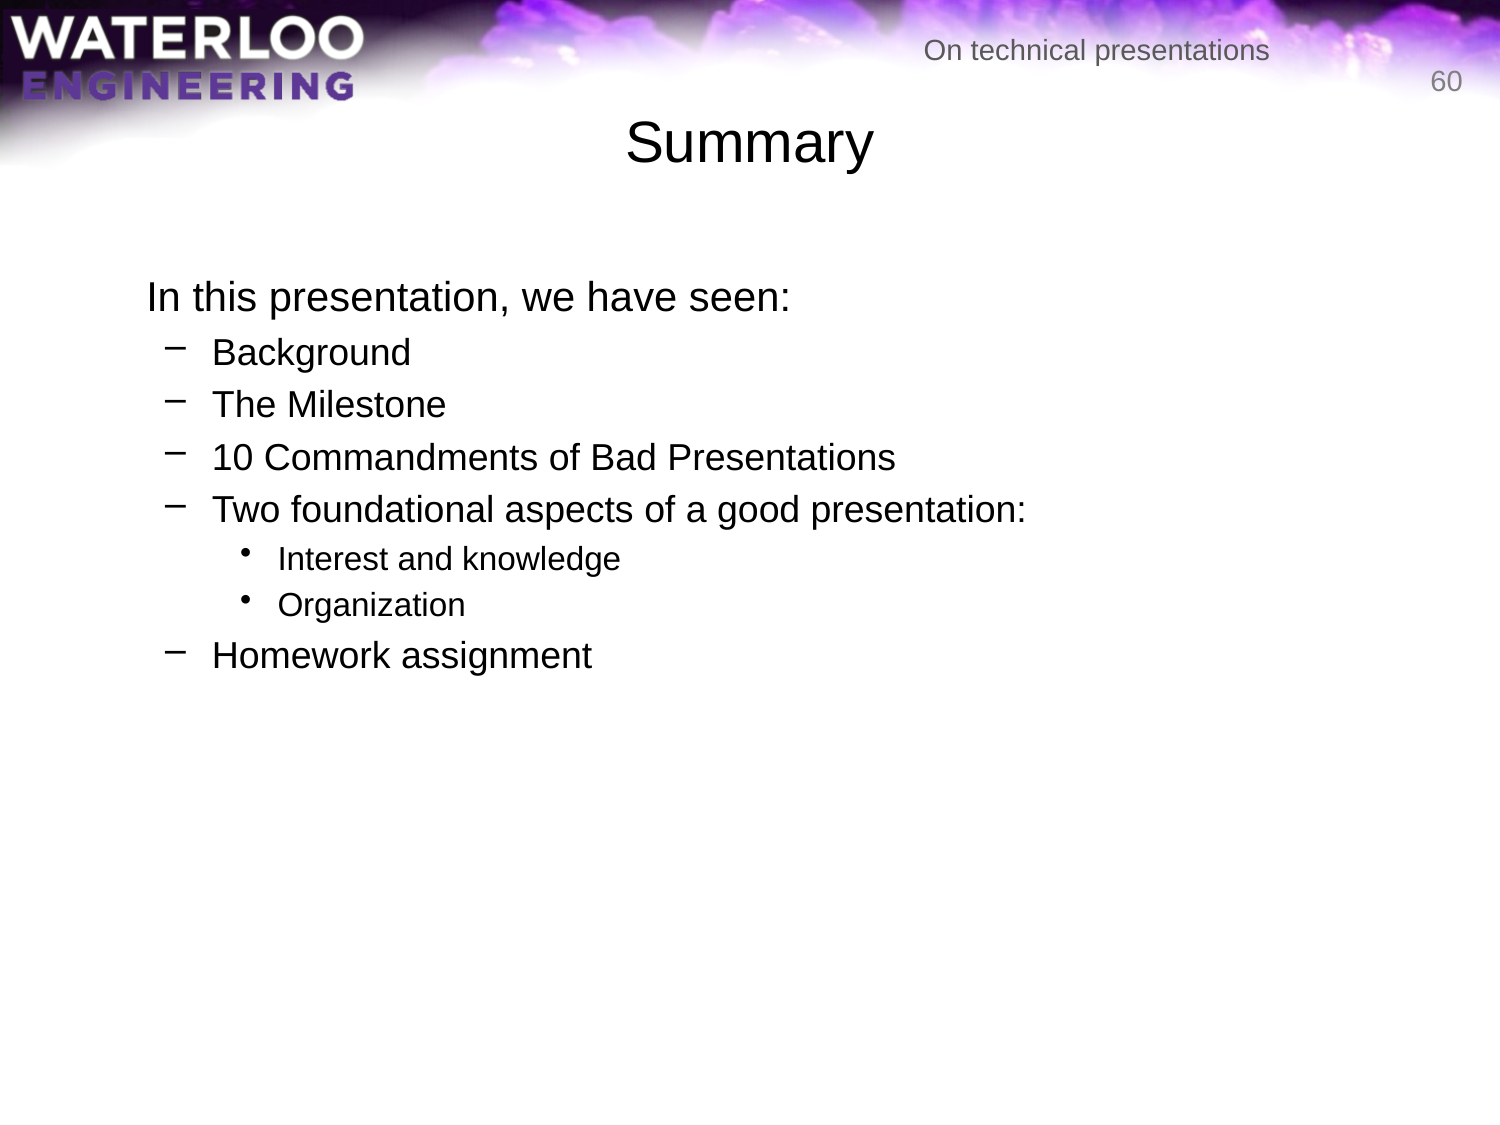

# Summary
60
	In this presentation, we have seen:
Background
The Milestone
10 Commandments of Bad Presentations
Two foundational aspects of a good presentation:
Interest and knowledge
Organization
Homework assignment